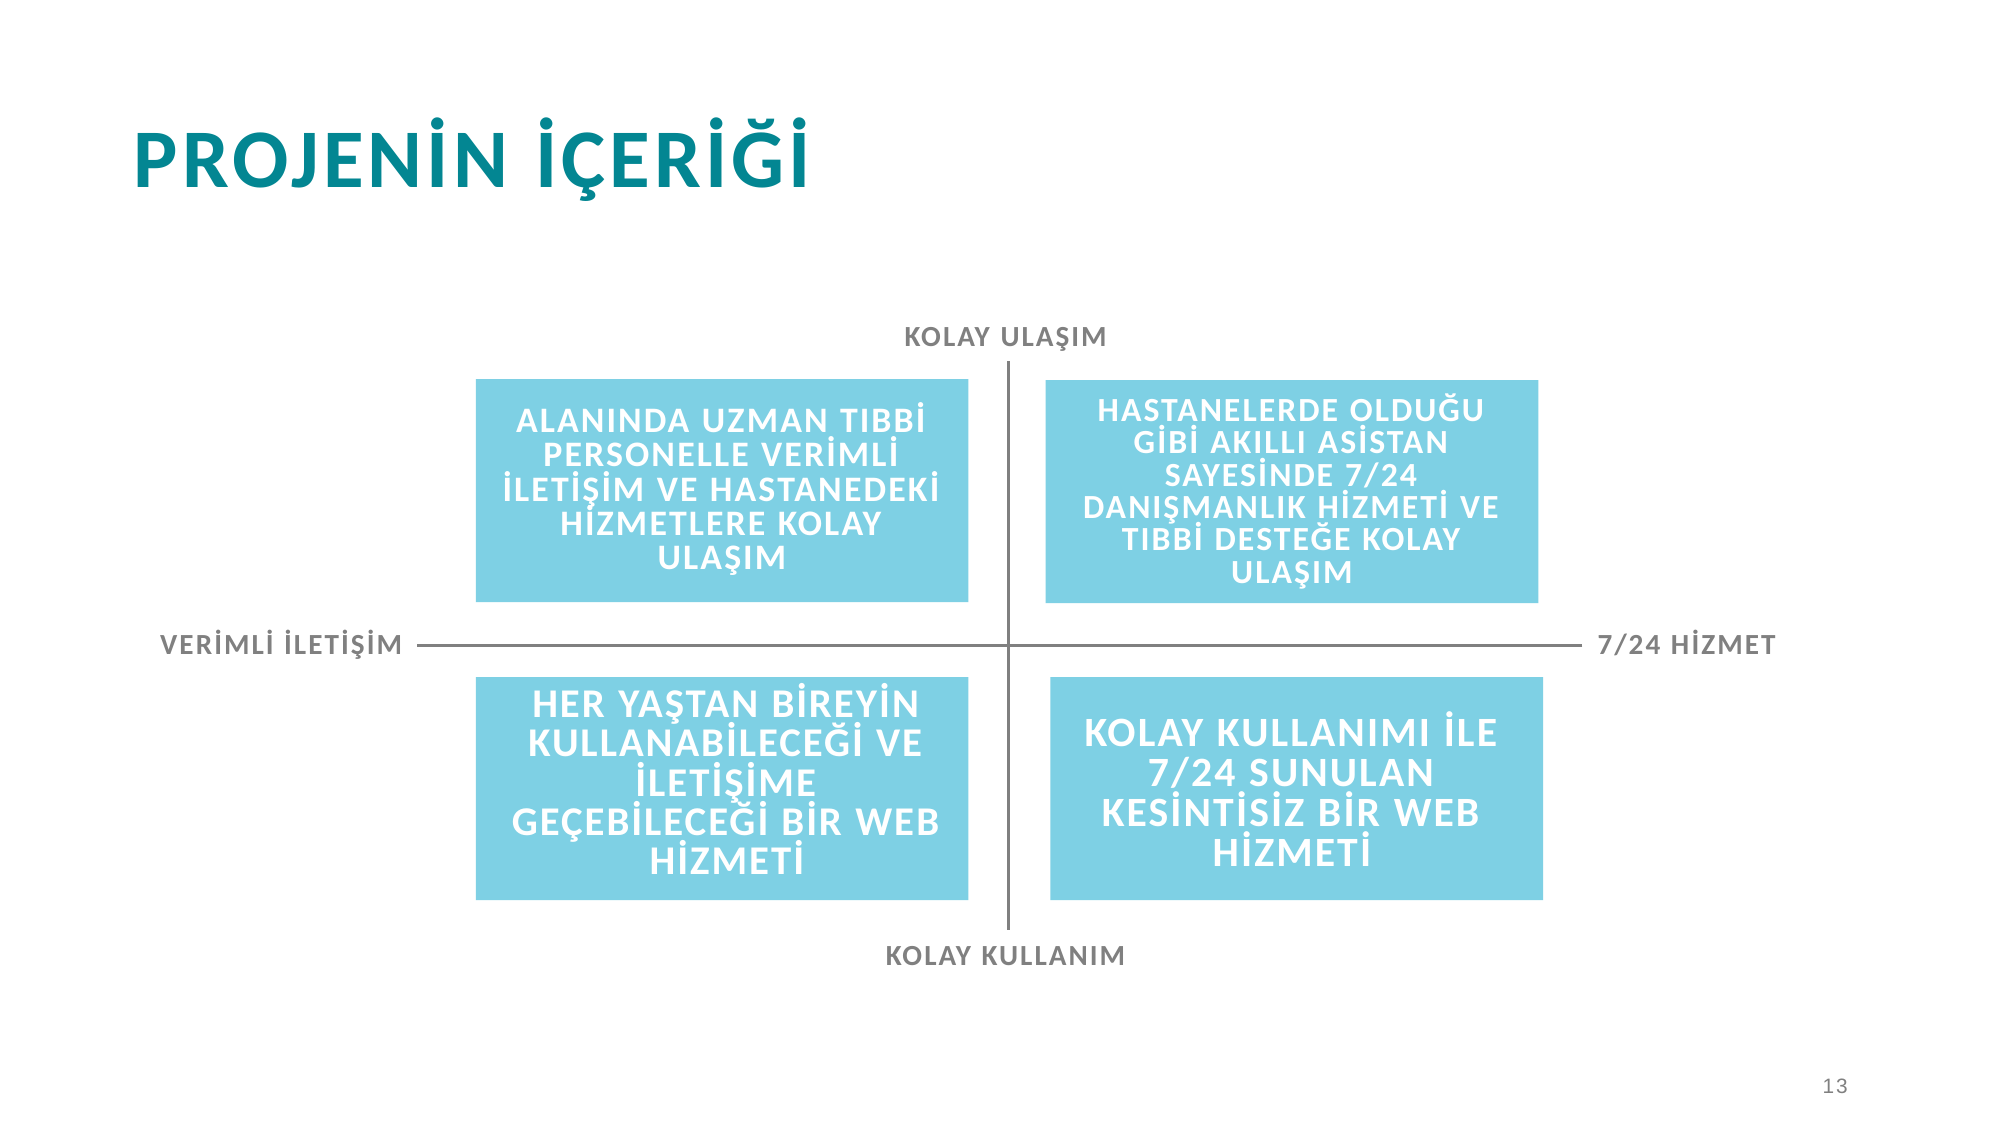

# PROJENİN İÇERİĞİ
KOLAY ULAŞIM

alaA

Alanında uzman tıbbi personelle verimli iletişim ve hastanedeki hizmetlere kolay ulaşım
Hastanelerde olduğu gibi akıllı asistan sayesinde 7/24 danışmanlık hizmeti ve tıbbi desteğe kolay ulaşım
Contoso
VERİMLİ İLETİŞİM
7/24 HİZMET

Her yaştan bireyin kullanabileceği ve iletişime geçebileceği bir web hizmeti
Kolay kullanımı ile 7/24 sunulan kesintisiz bir web hizmeti
E
C
KOLAY KULLANIM
13